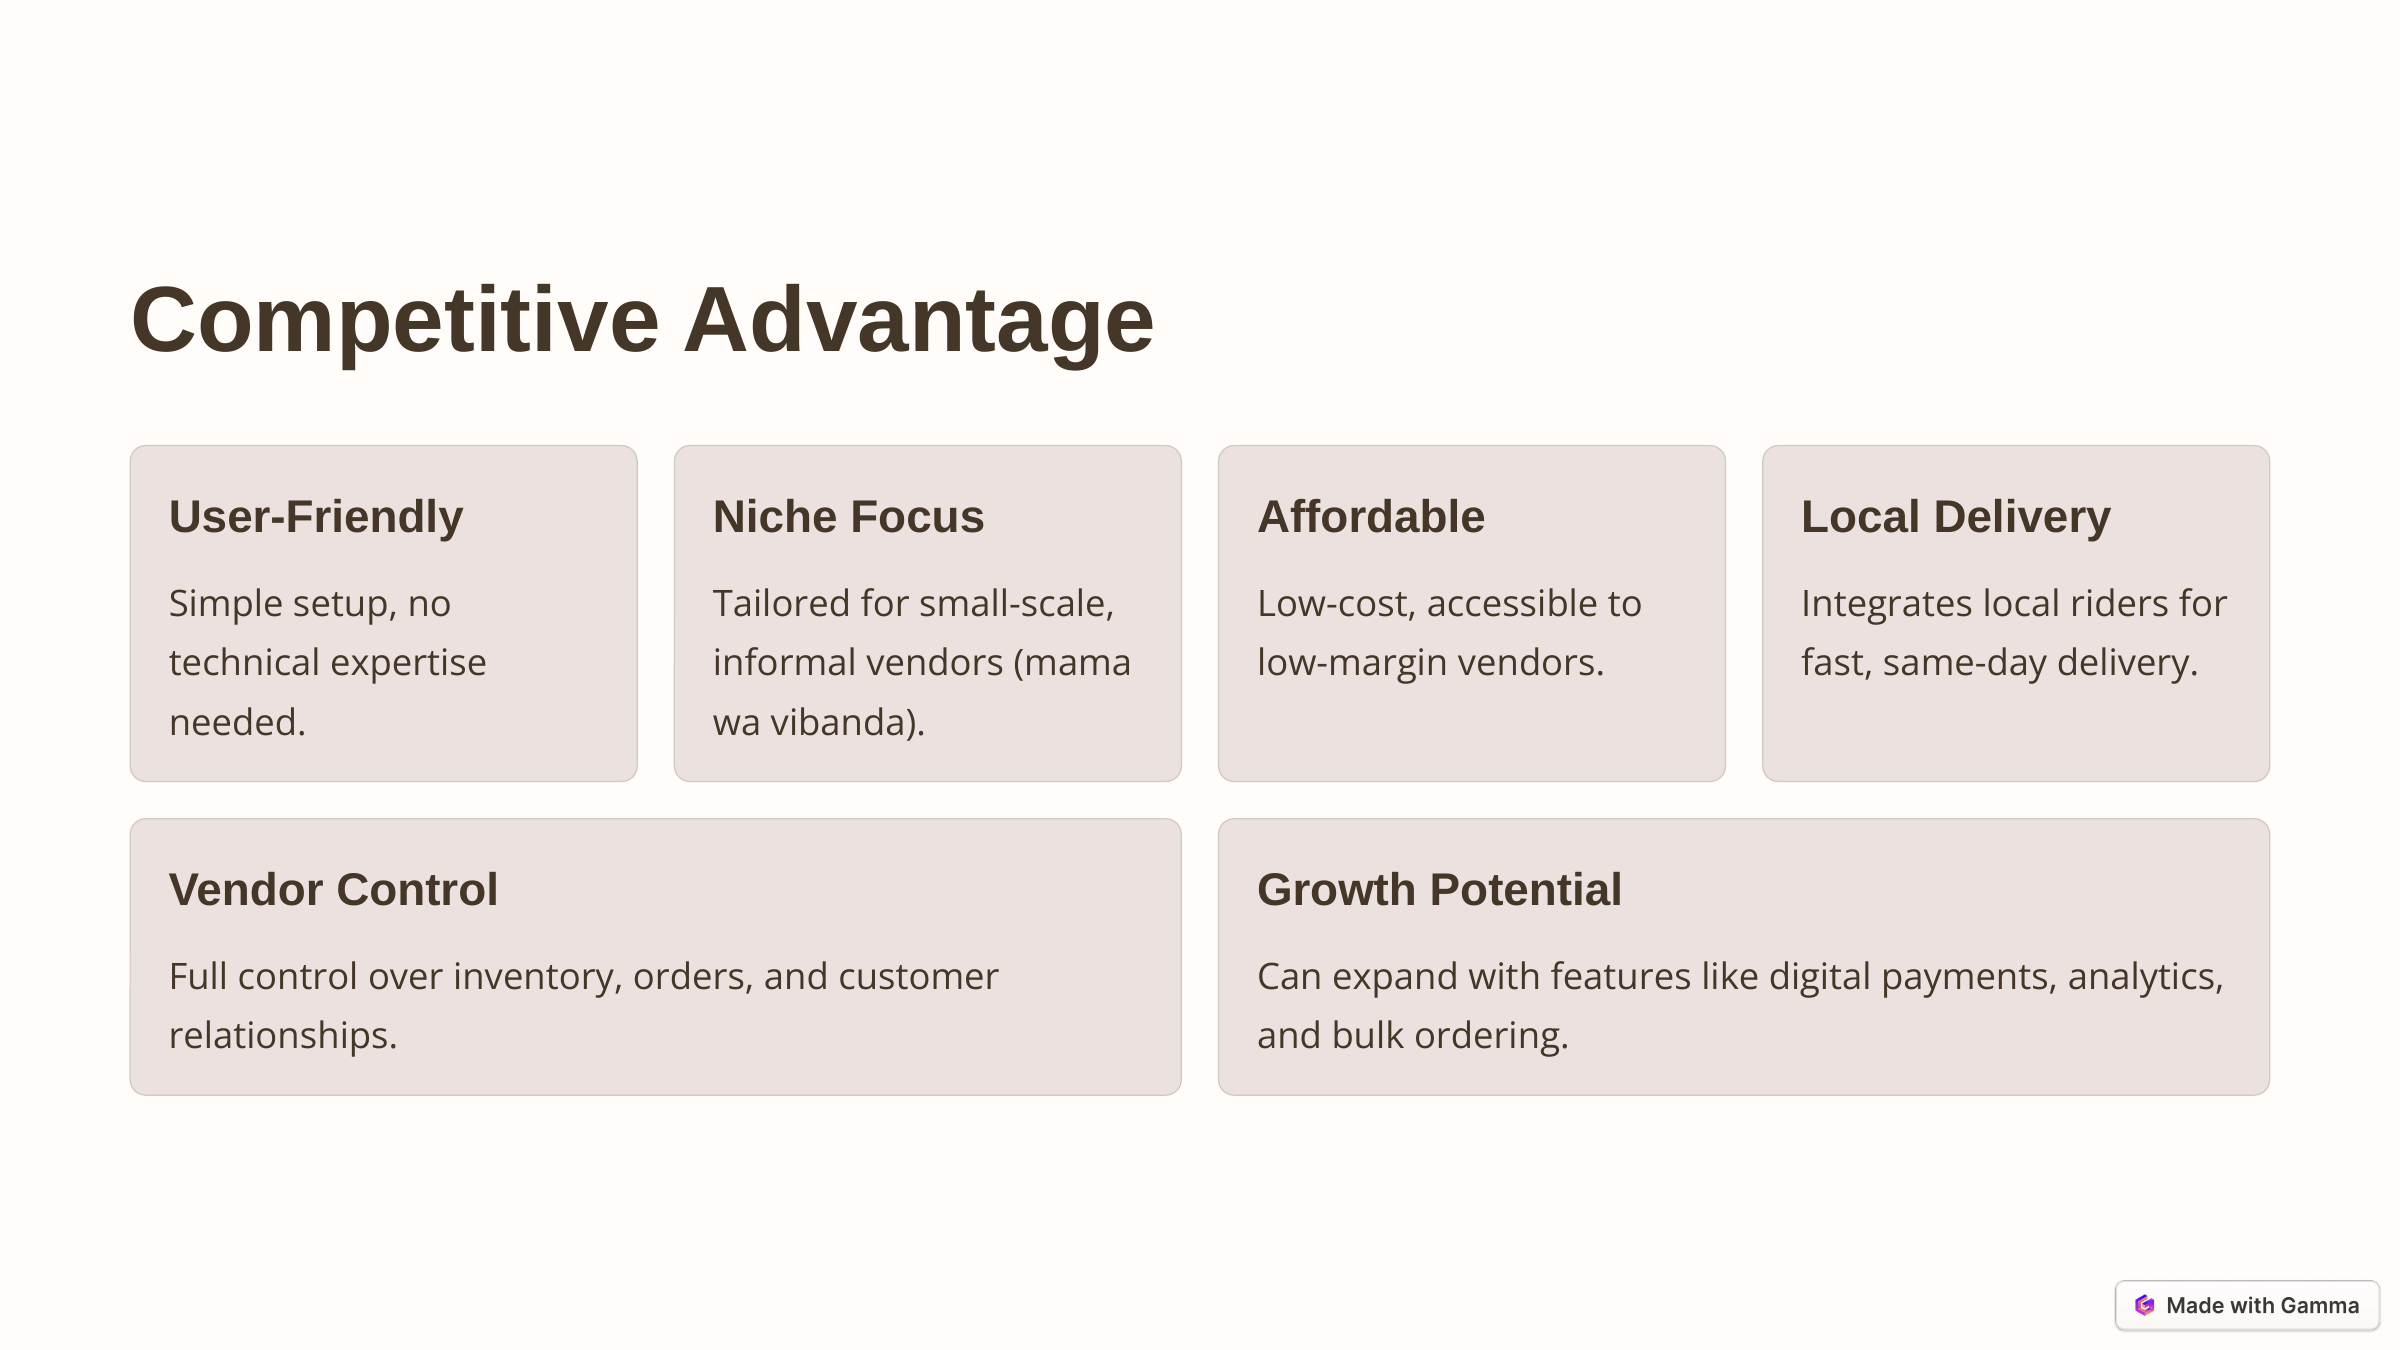

Competitive Advantage

User-Friendly
Niche Focus
Affordable
Local Delivery
Simple setup, no technical expertise needed.
Tailored for small-scale, informal vendors (mama wa vibanda).
Low-cost, accessible to low-margin vendors.
Integrates local riders for fast, same-day delivery.

Vendor Control
Growth Potential
Full control over inventory, orders, and customer relationships.
Can expand with features like digital payments, analytics, and bulk ordering.